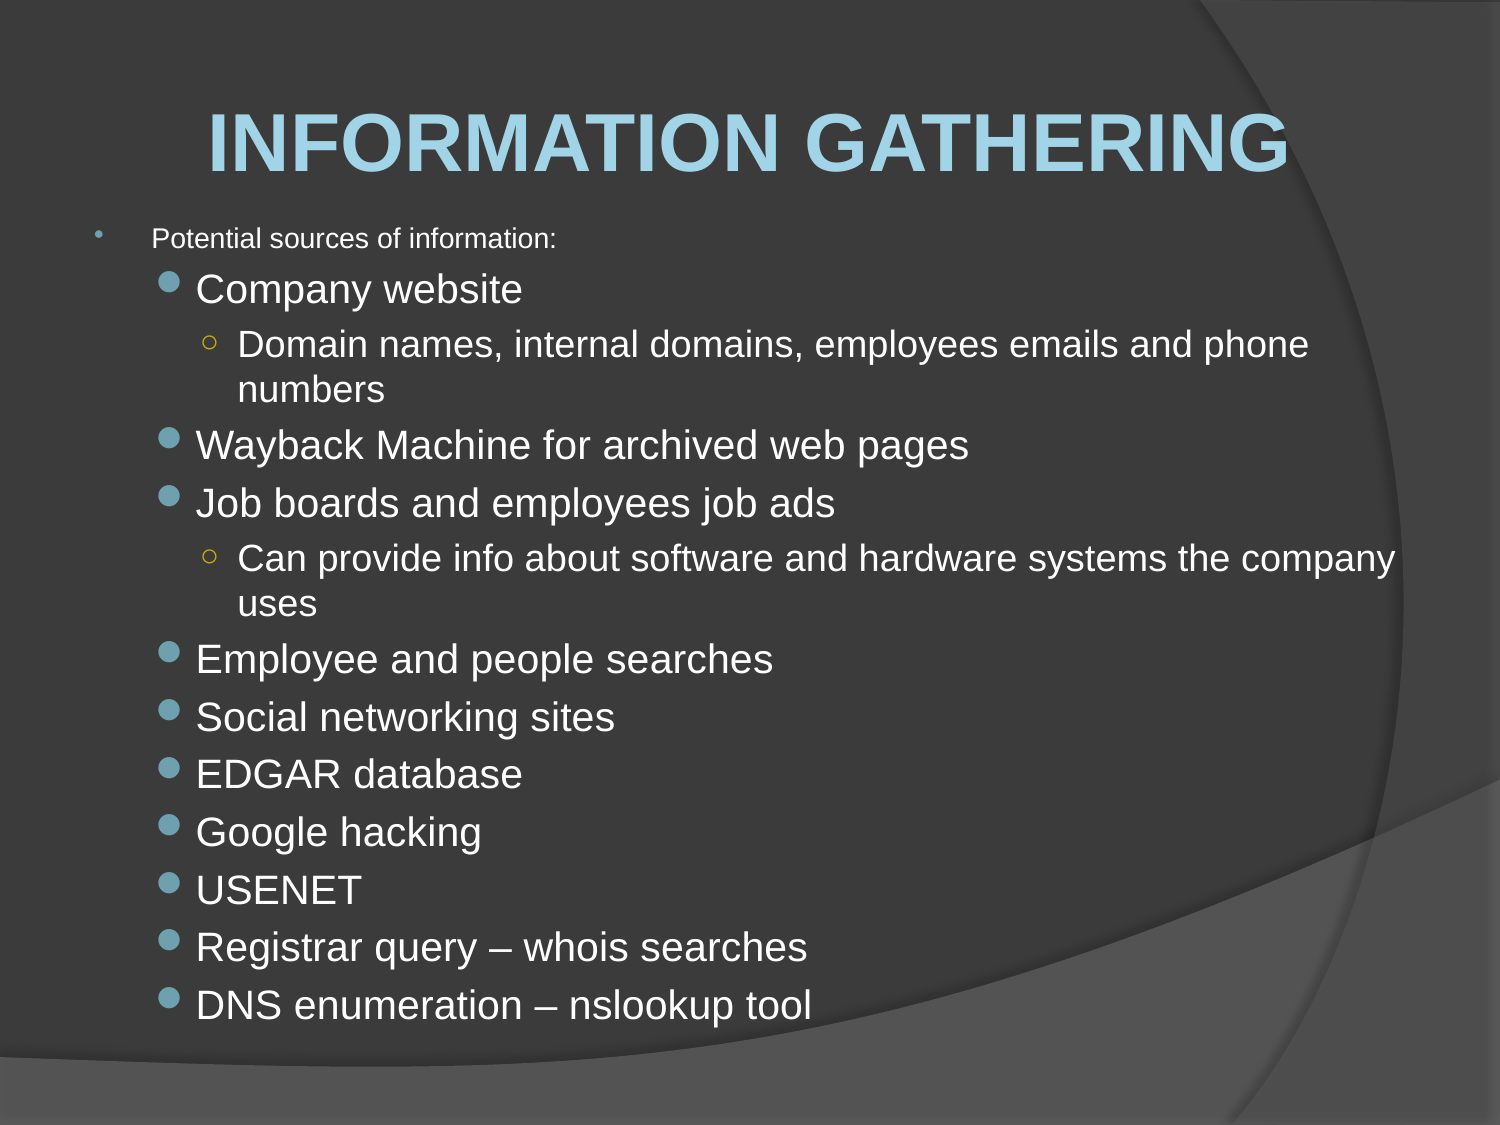

# Information Gathering
Potential sources of information:
Company website
Domain names, internal domains, employees emails and phone numbers
Wayback Machine for archived web pages
Job boards and employees job ads
Can provide info about software and hardware systems the company uses
Employee and people searches
Social networking sites
EDGAR database
Google hacking
USENET
Registrar query – whois searches
DNS enumeration – nslookup tool